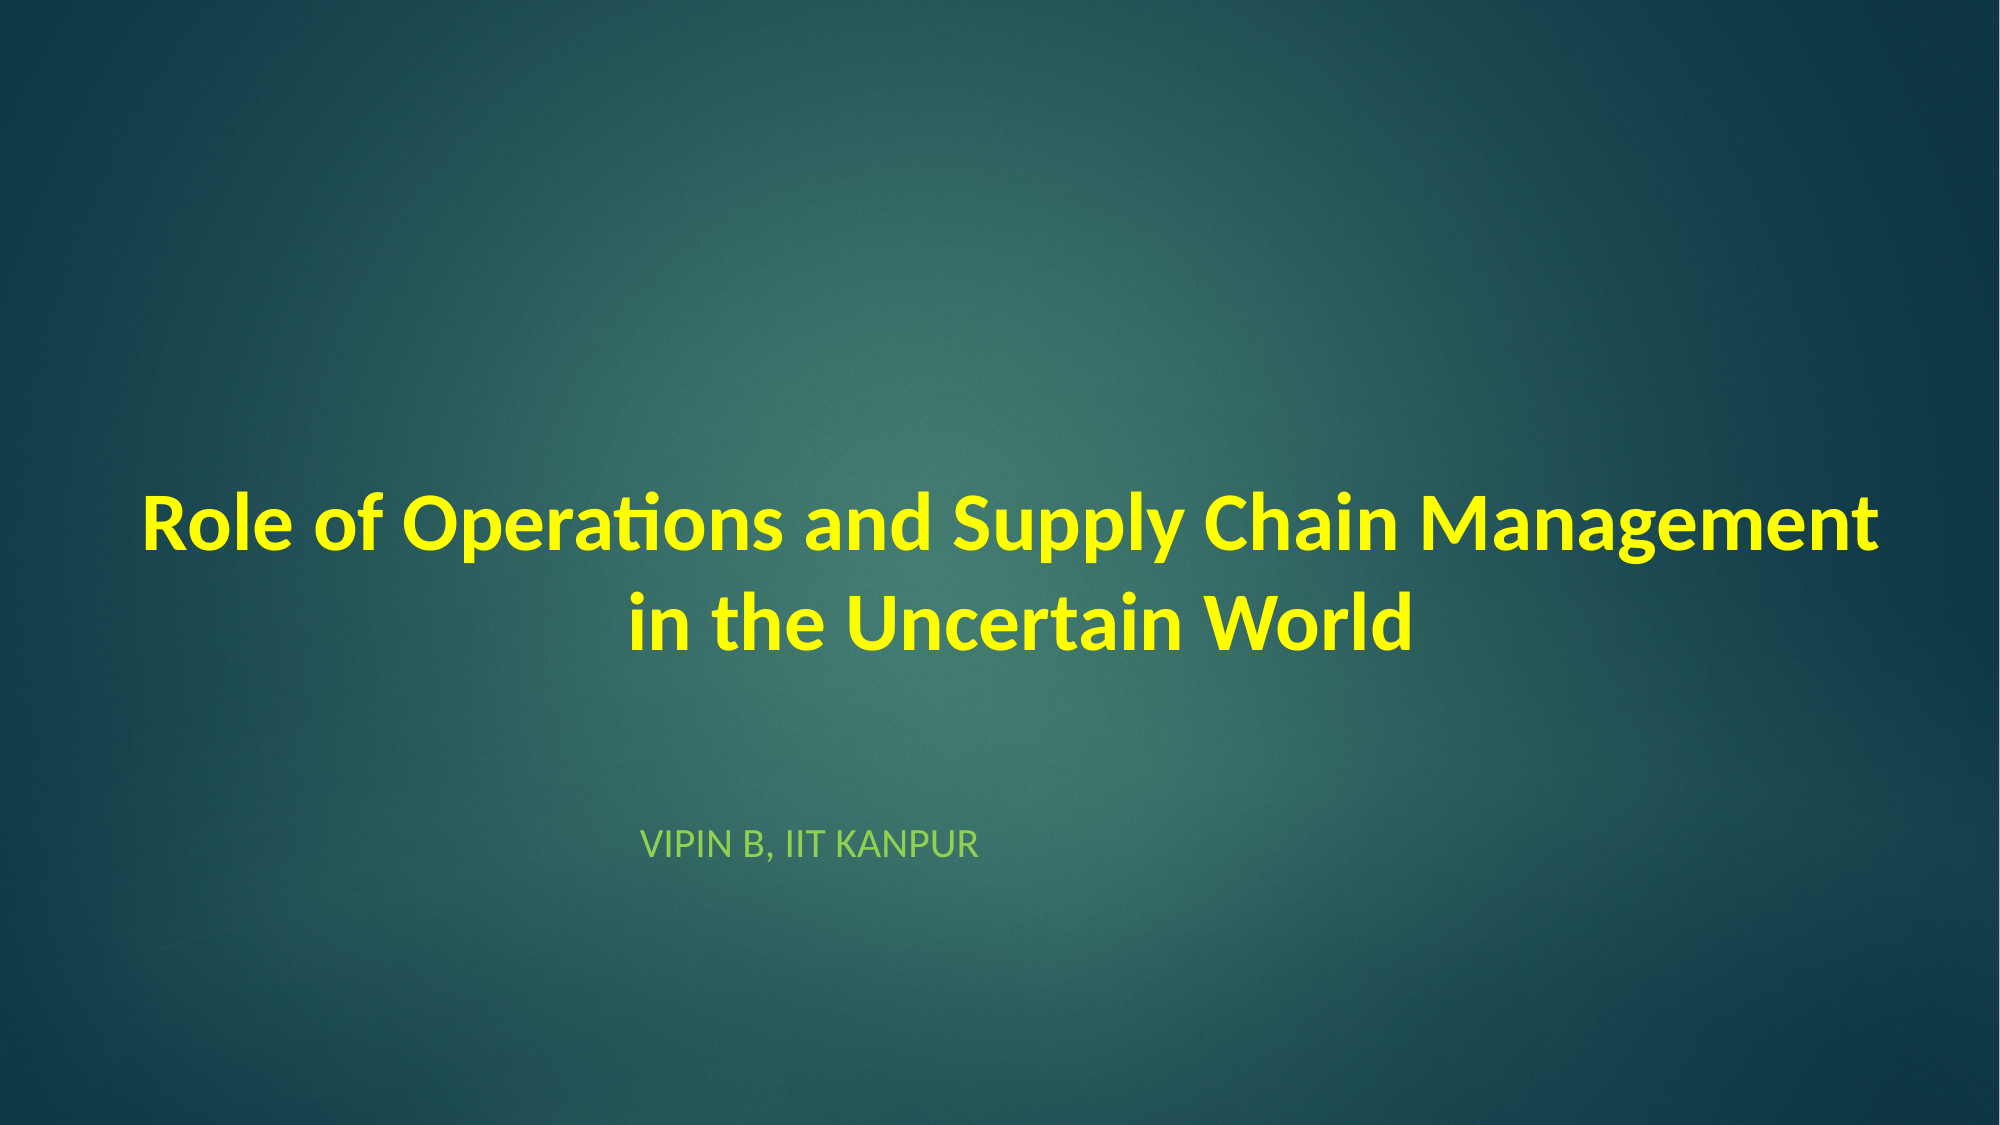

# Role of Operations and Supply Chain Management in the Uncertain World
Vipin B, IIT Kanpur